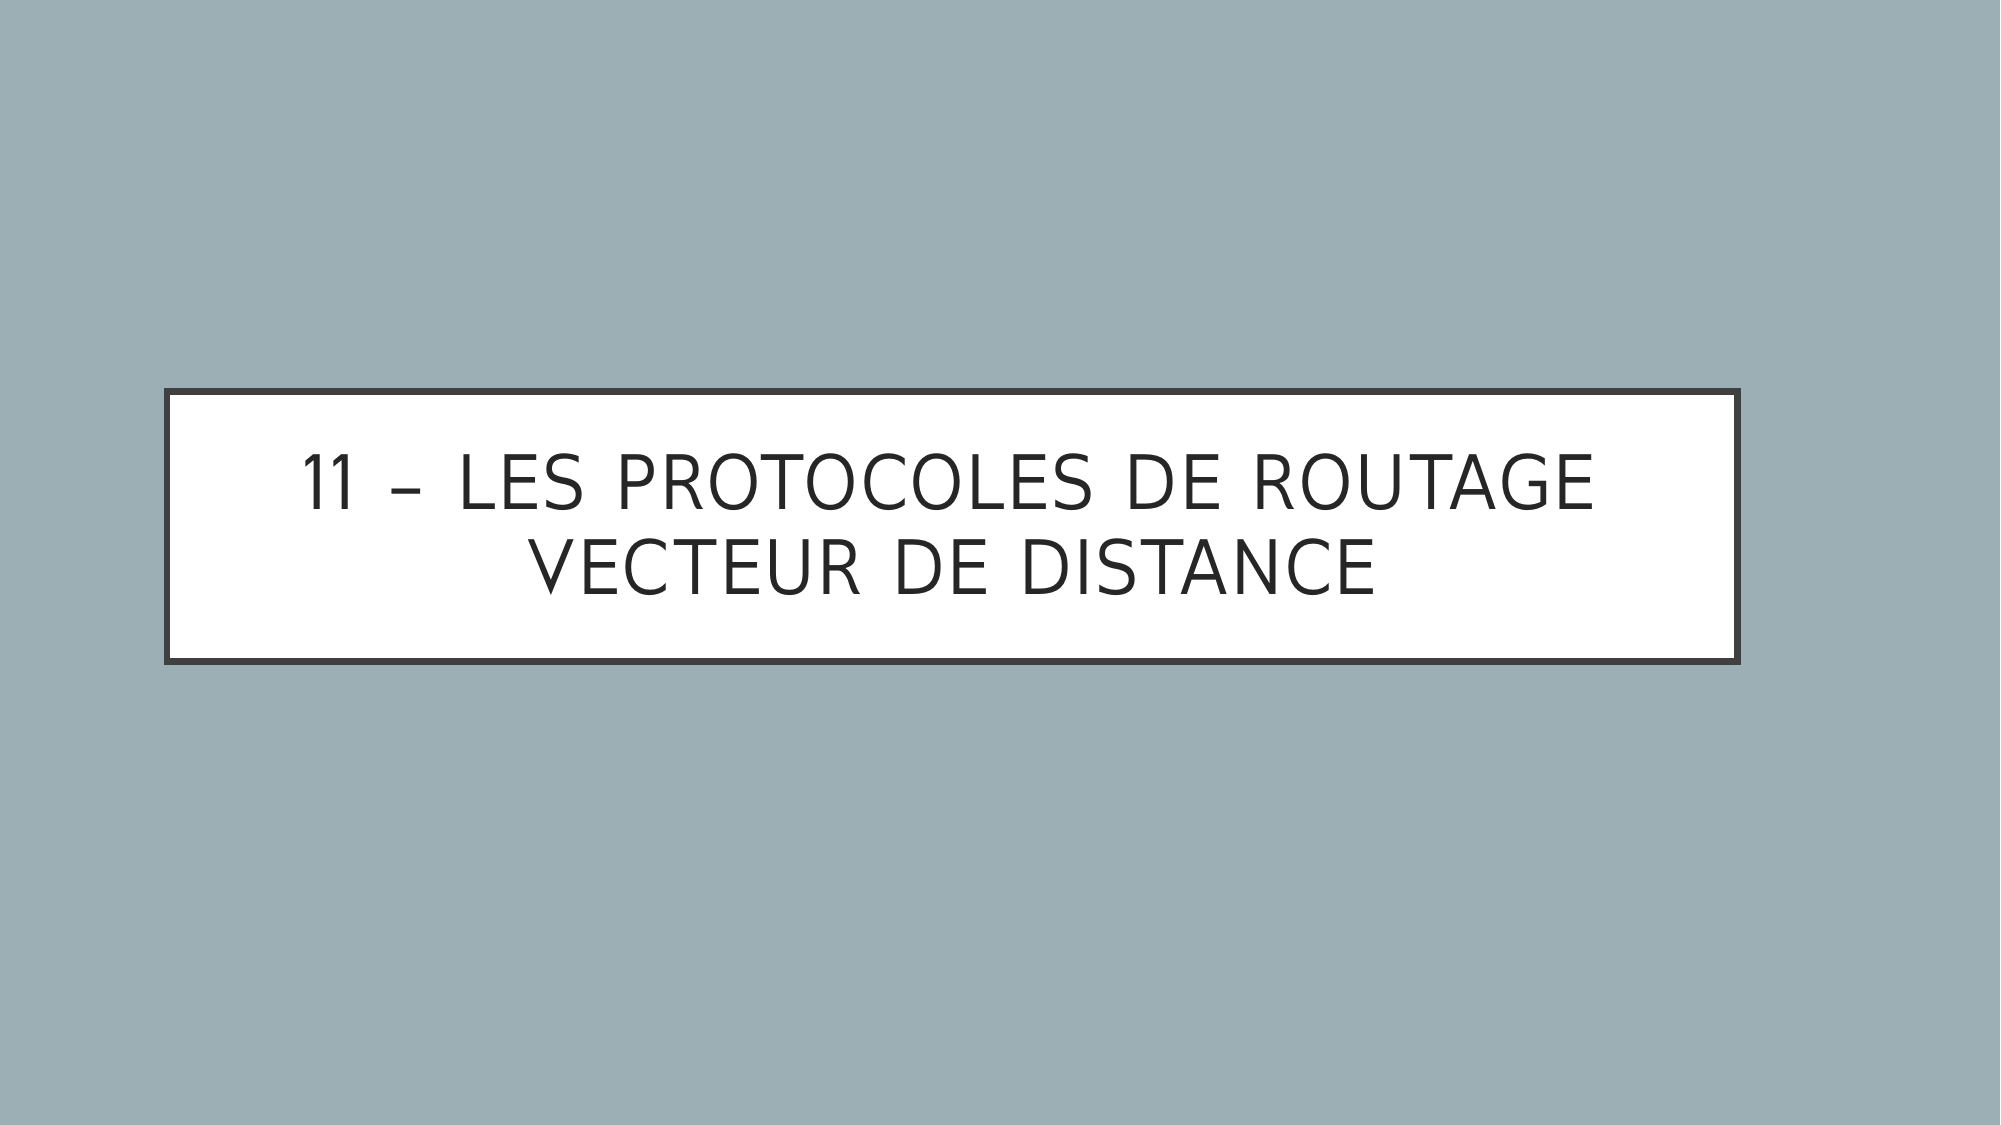

# 11 – les protocoles de routage vecteur de distance